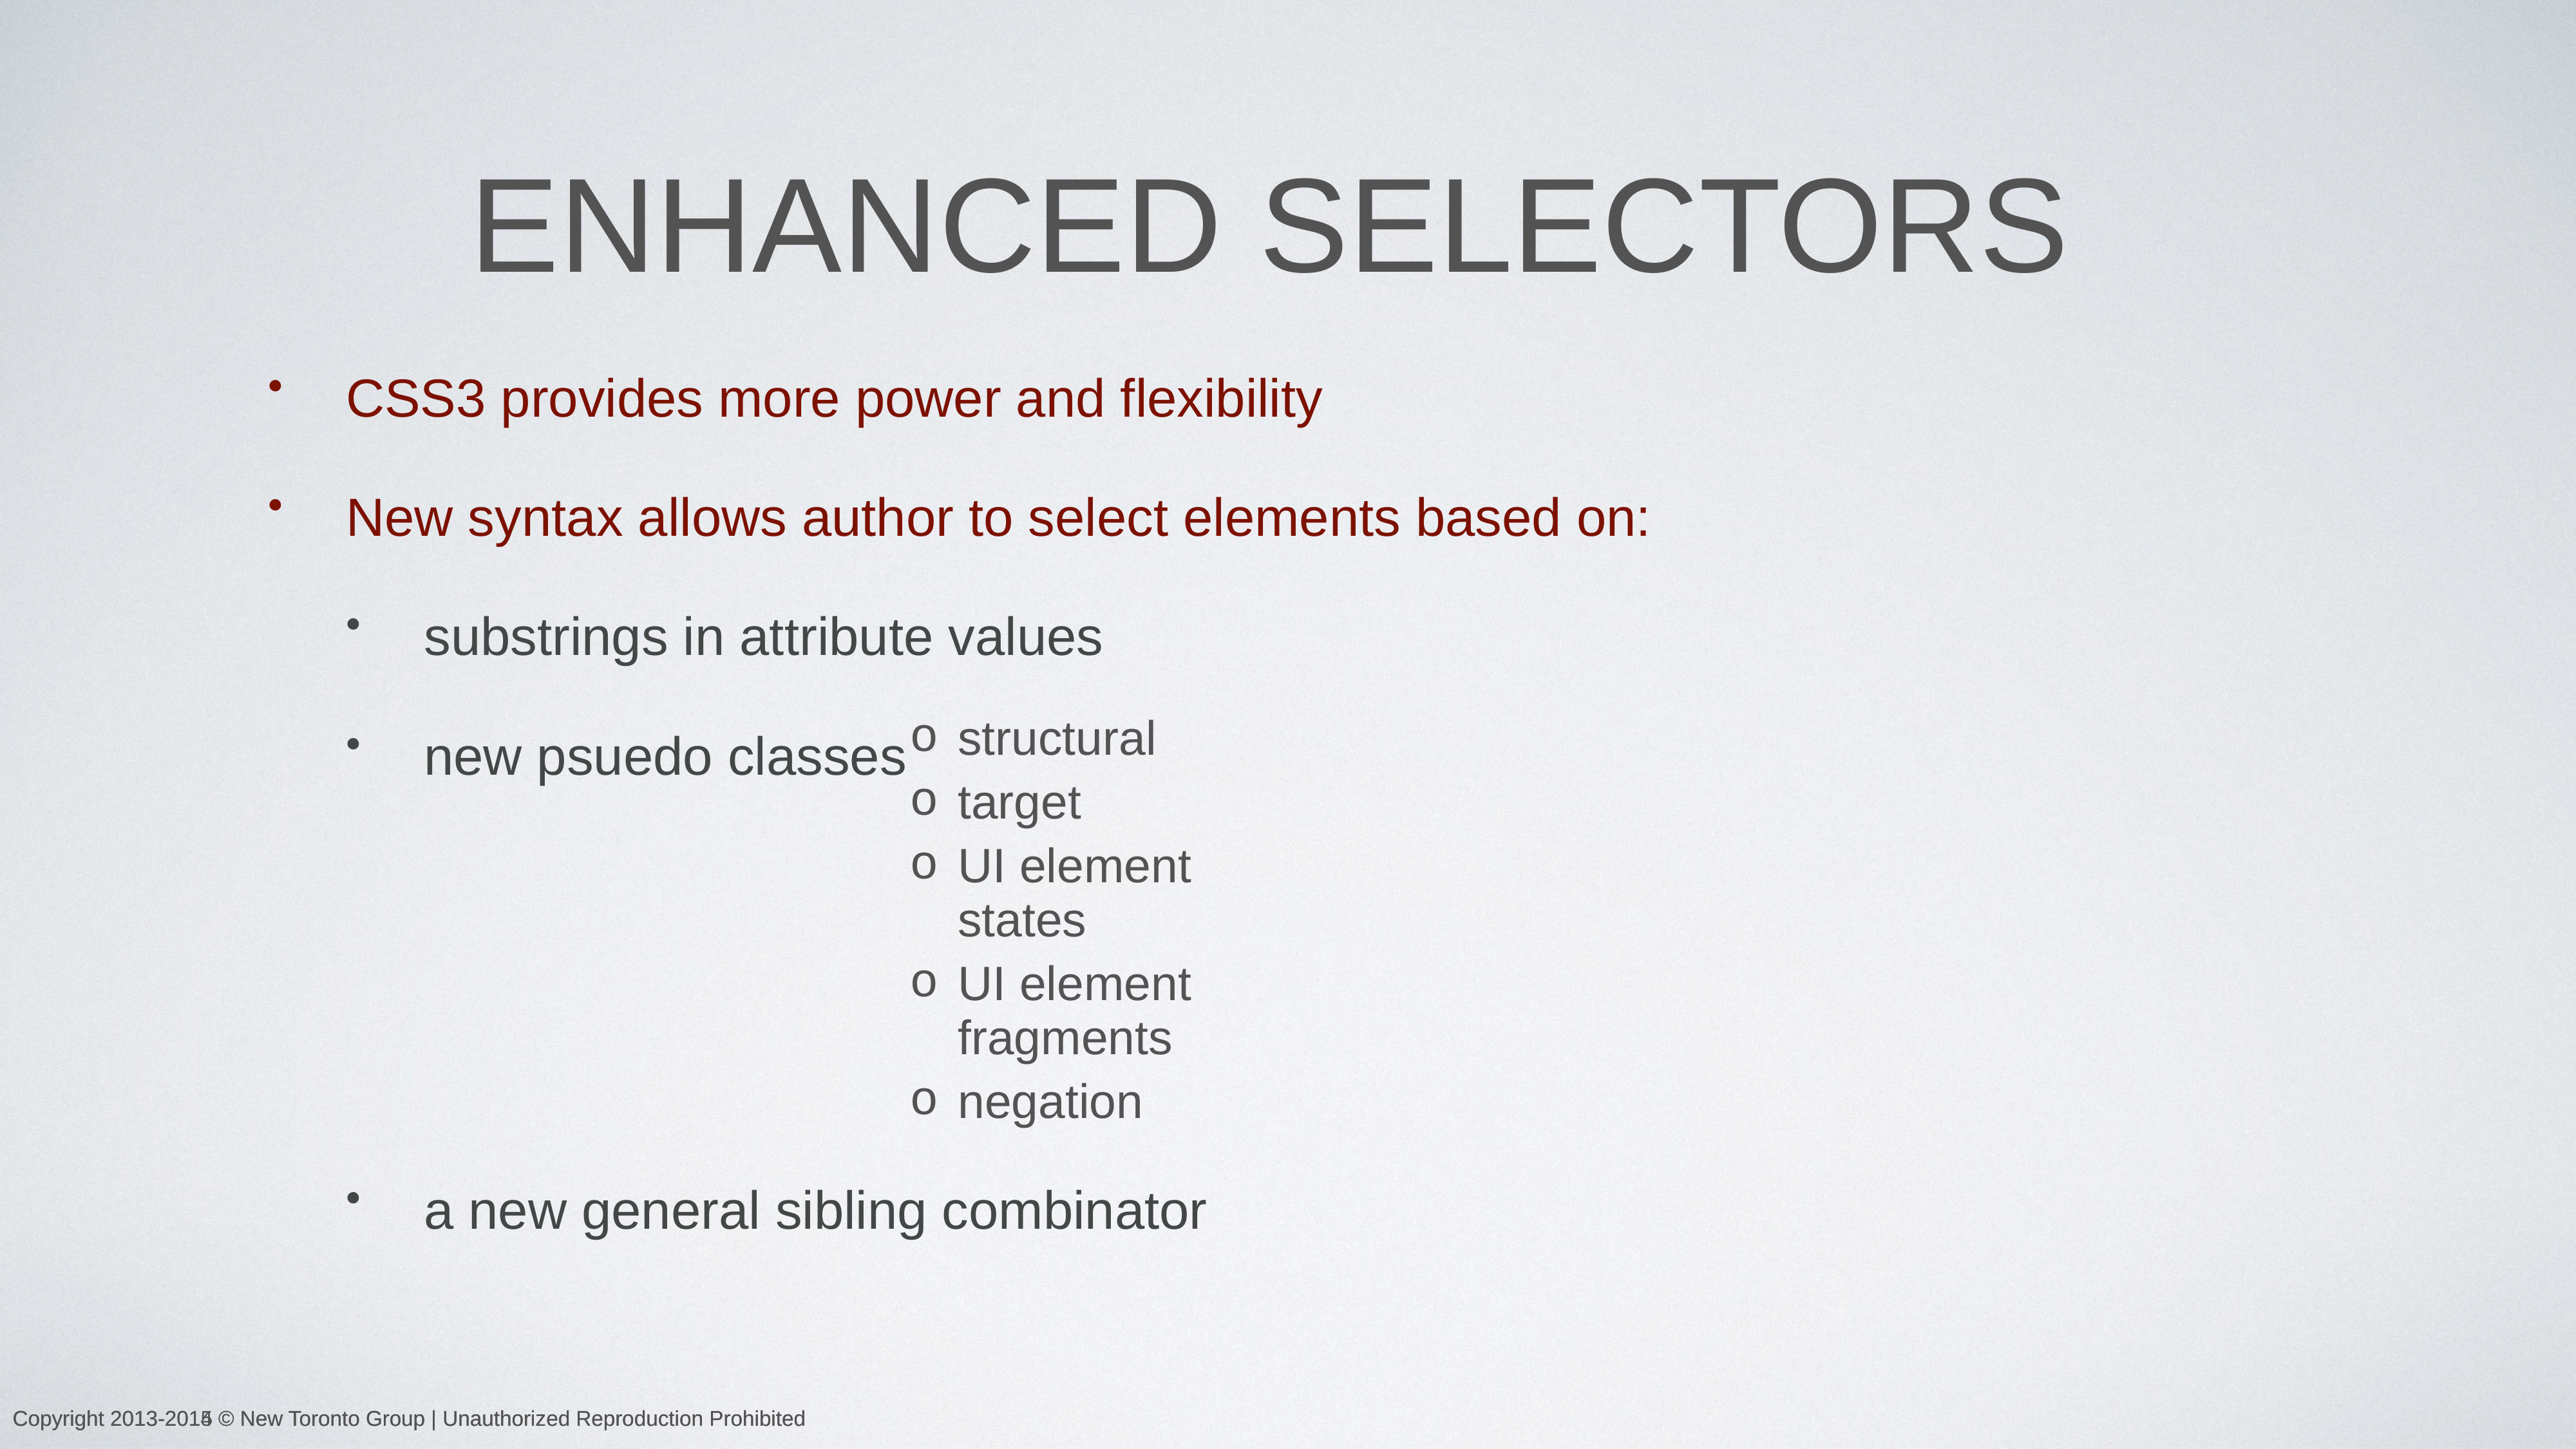

# Enhanced Selectors
CSS3 provides more power and flexibility
New syntax allows author to select elements based on:
substrings in attribute values
new psuedo classes

a new general sibling combinator
| structural |
| --- |
| target |
| UI element states |
| UI element fragments |
| negation |